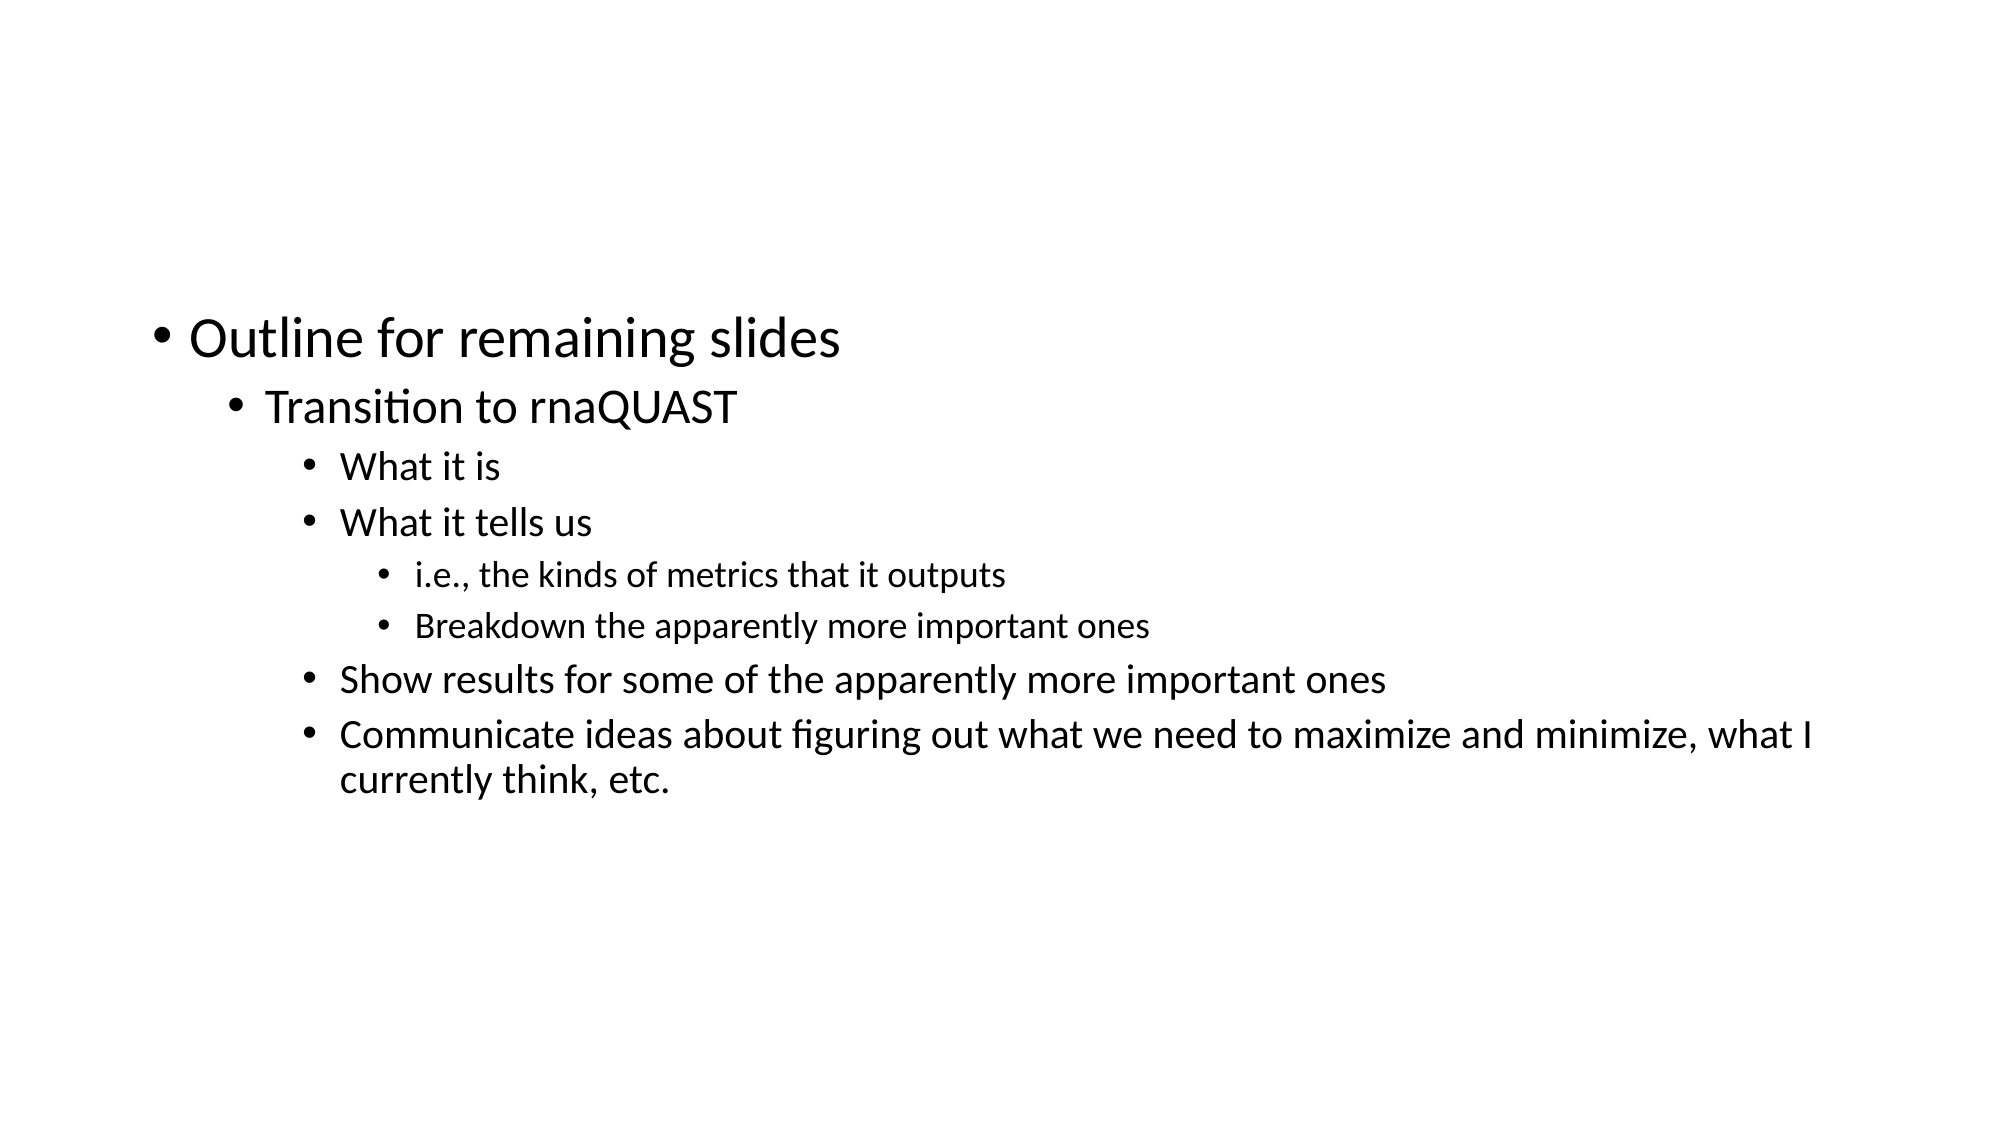

Outline for remaining slides
Transition to rnaQUAST
What it is
What it tells us
i.e., the kinds of metrics that it outputs
Breakdown the apparently more important ones
Show results for some of the apparently more important ones
Communicate ideas about figuring out what we need to maximize and minimize, what I currently think, etc.